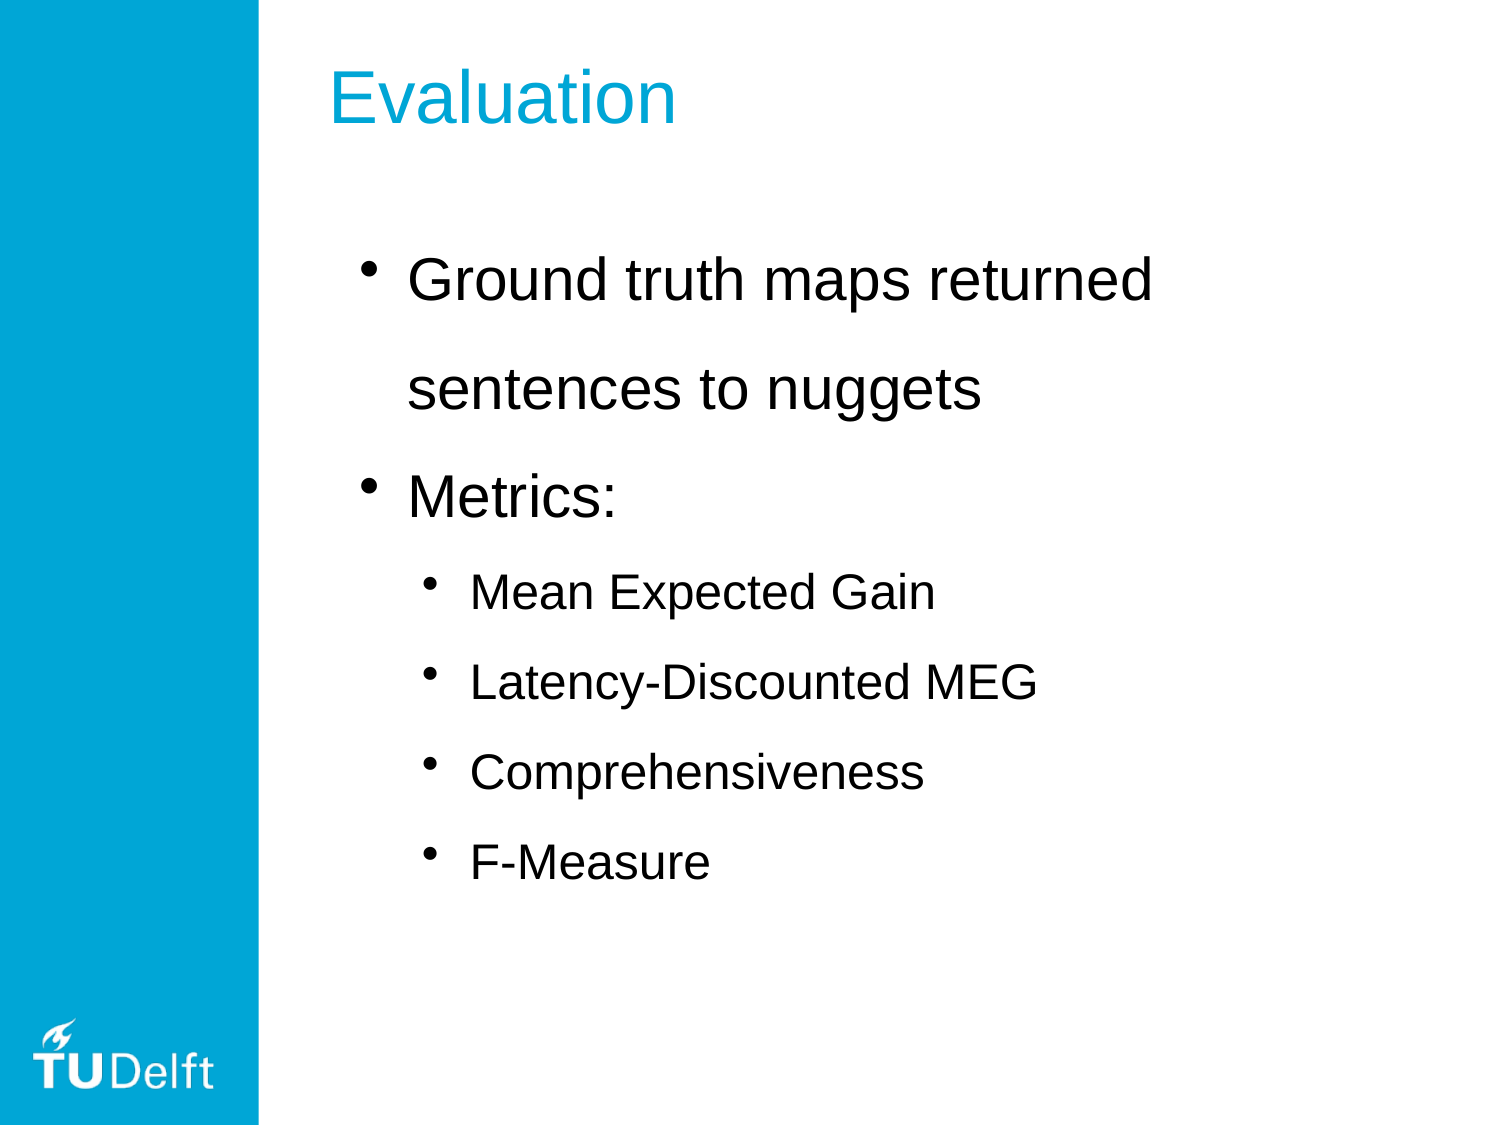

Evaluation
Ground truth maps returned sentences to nuggets
Metrics:
Mean Expected Gain
Latency-Discounted MEG
Comprehensiveness
F-Measure

26